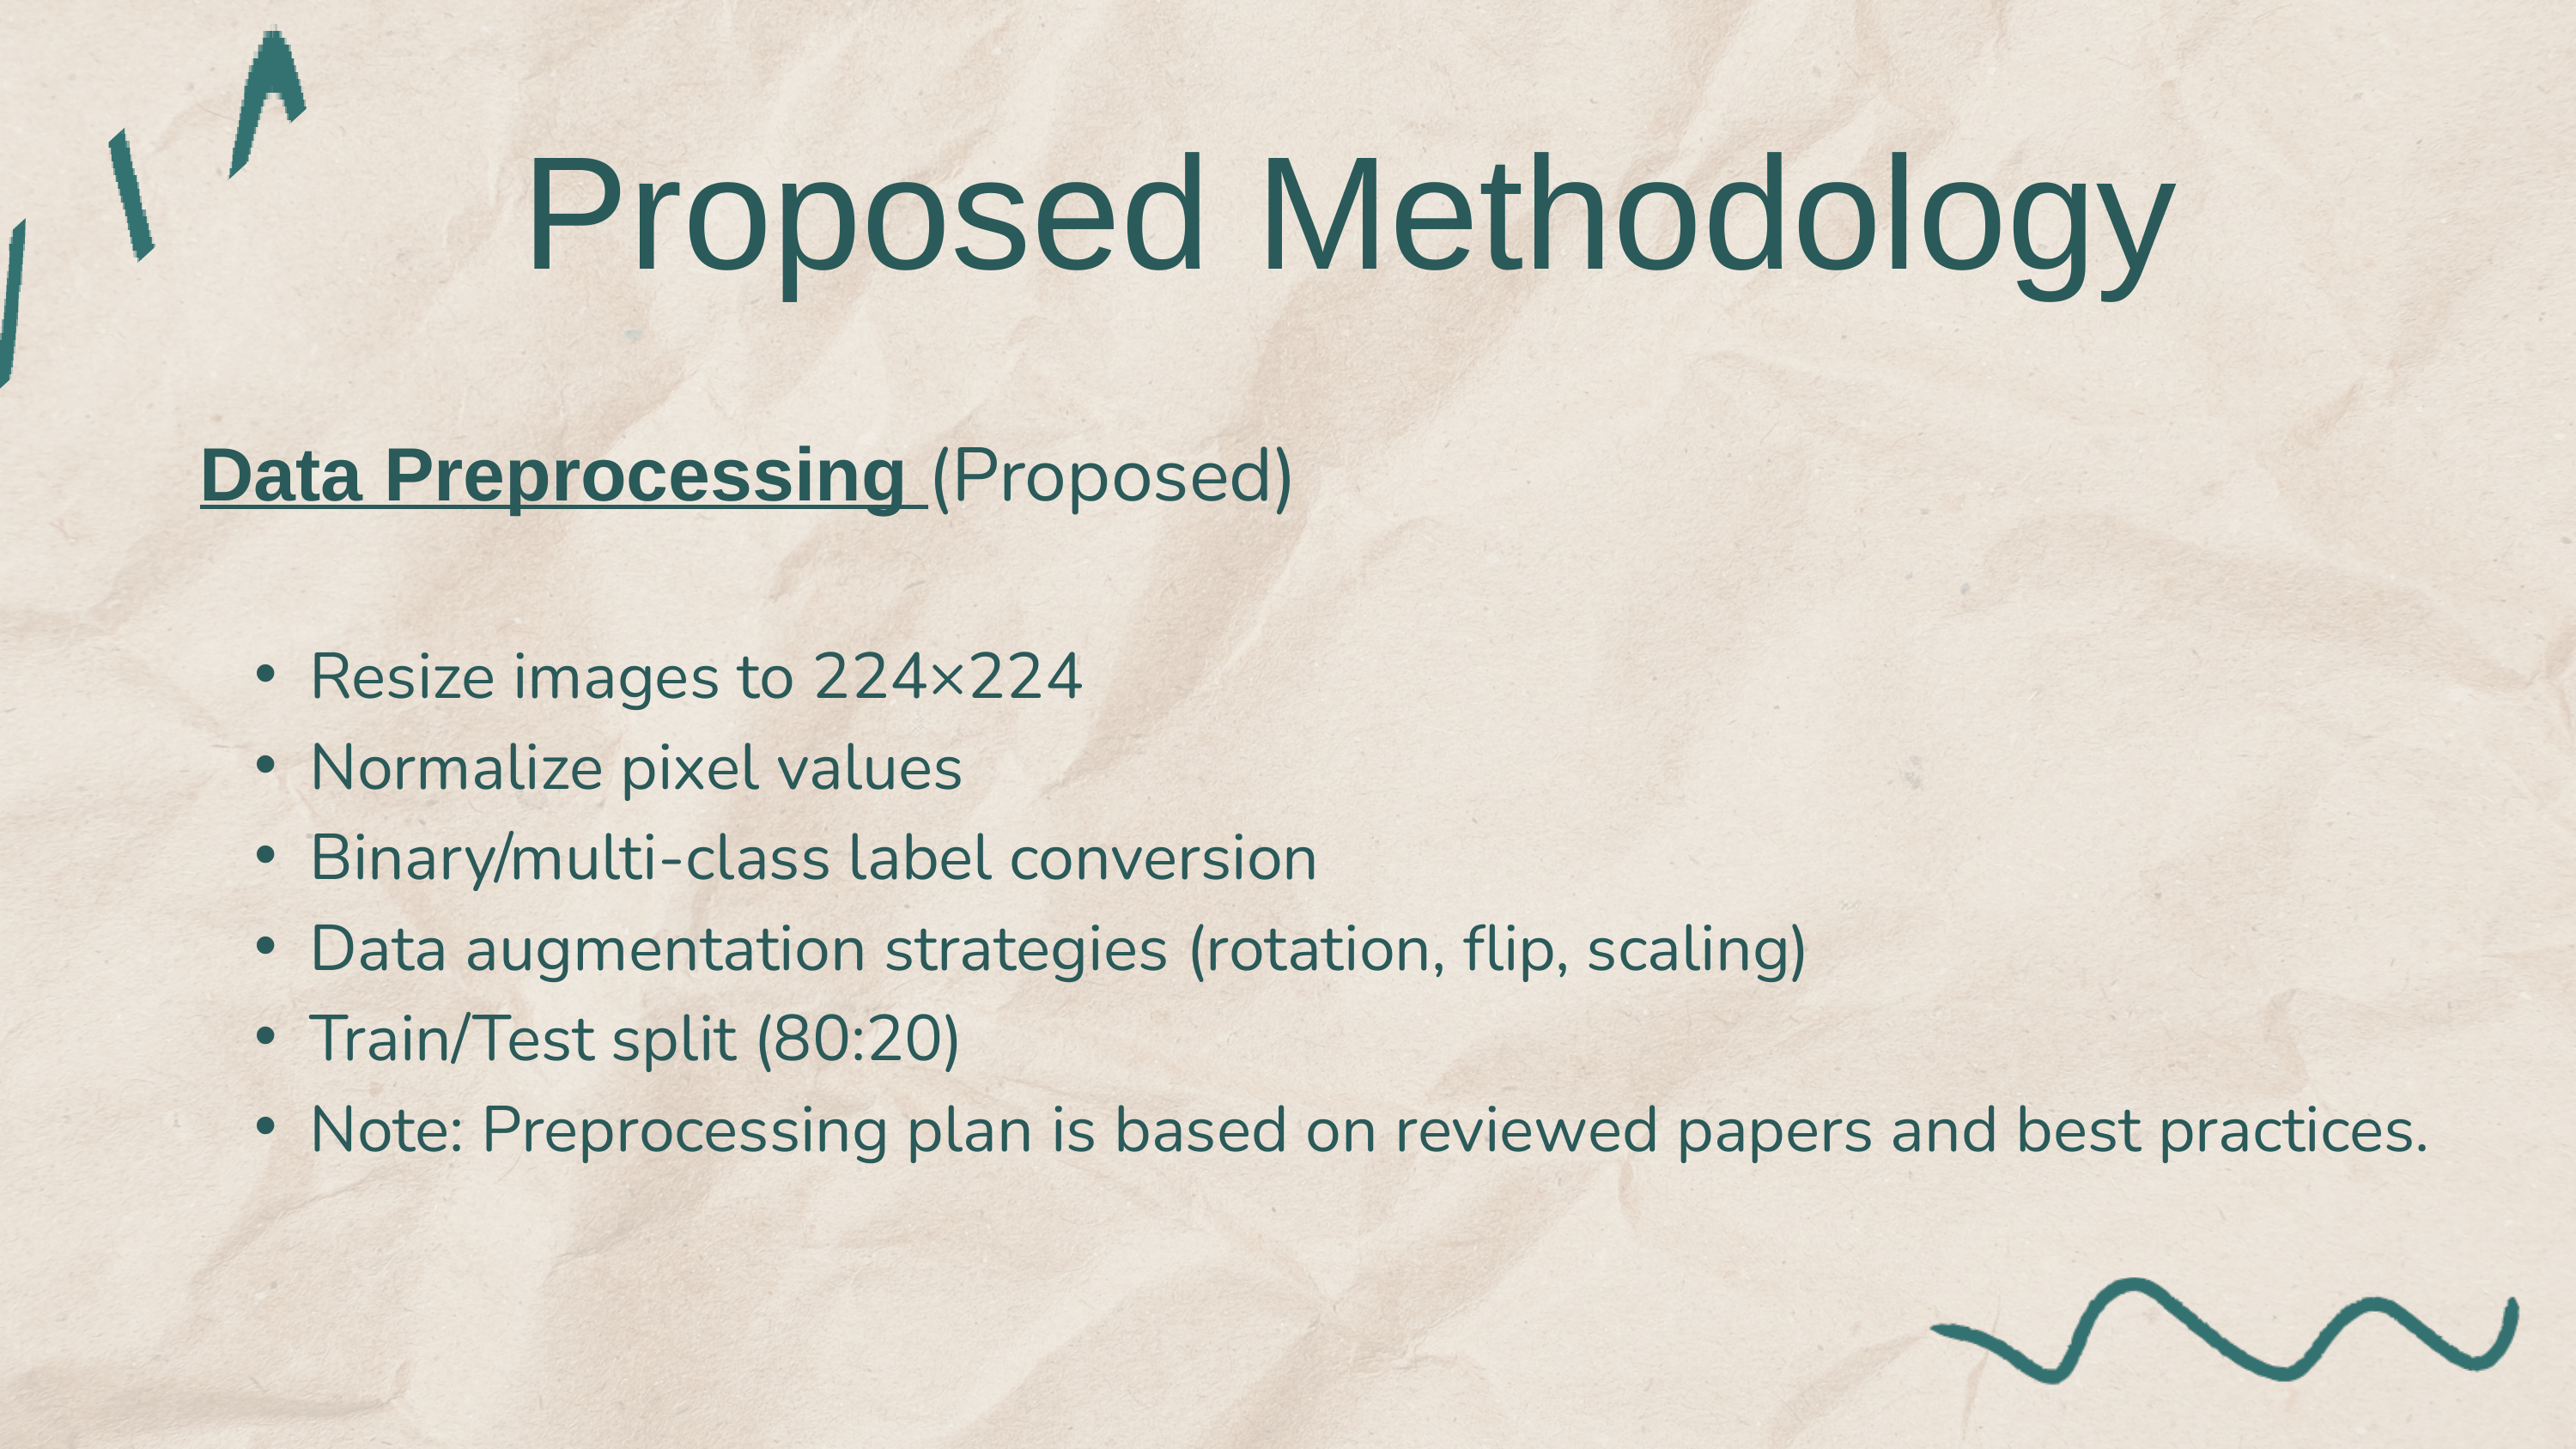

Proposed Methodology

Data Preprocessing (Proposed)

Resize images to 224×224
Normalize pixel values
Binary/multi-class label conversion
Data augmentation strategies (rotation, flip, scaling)
Train/Test split (80:20)
Note: Preprocessing plan is based on reviewed papers and best practices.